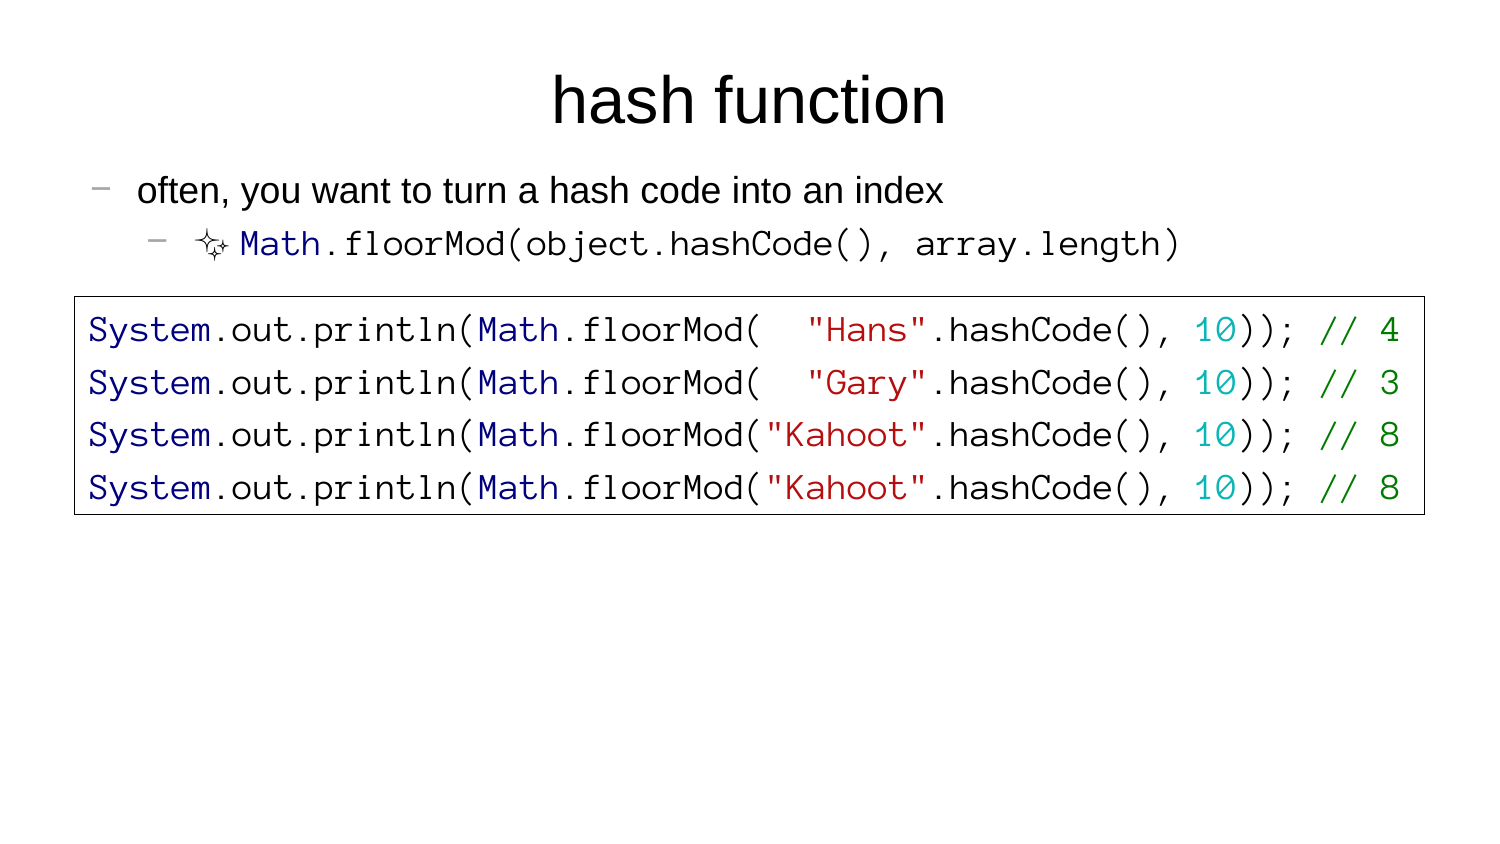

# hash function
often, you want to turn a hash code into an index
✨ Math.floorMod(object.hashCode(), array.length)
System.out.println(Math.floorMod(  "Hans".hashCode(), 10)); // 4
System.out.println(Math.floorMod(  "Gary".hashCode(), 10)); // 3
System.out.println(Math.floorMod("Kahoot".hashCode(), 10)); // 8
System.out.println(Math.floorMod("Kahoot".hashCode(), 10)); // 8